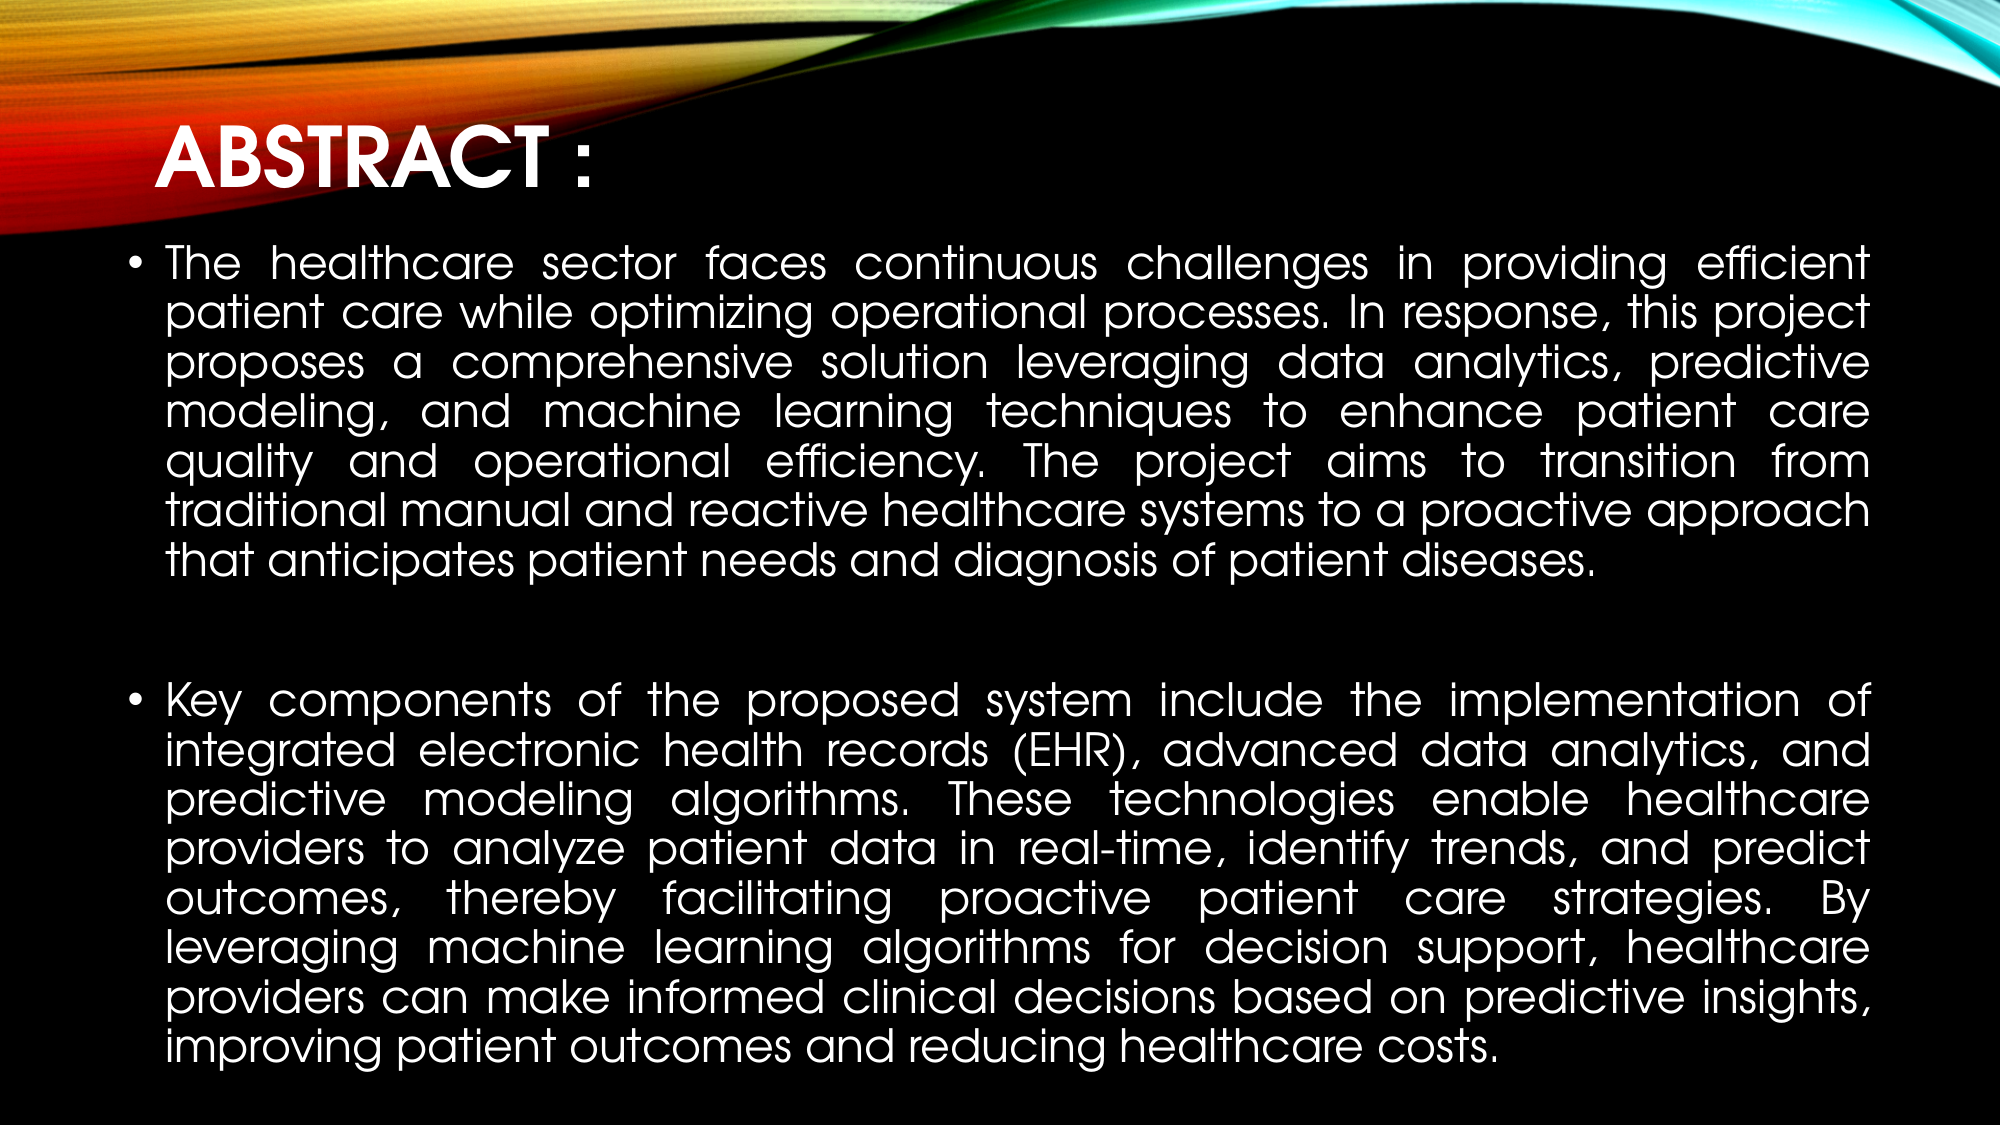

# Abstract :
The healthcare sector faces continuous challenges in providing efficient patient care while optimizing operational processes. In response, this project proposes a comprehensive solution leveraging data analytics, predictive modeling, and machine learning techniques to enhance patient care quality and operational efficiency. The project aims to transition from traditional manual and reactive healthcare systems to a proactive approach that anticipates patient needs and diagnosis of patient diseases.

Key components of the proposed system include the implementation of integrated electronic health records (EHR), advanced data analytics, and predictive modeling algorithms. These technologies enable healthcare providers to analyze patient data in real-time, identify trends, and predict outcomes, thereby facilitating proactive patient care strategies. By leveraging machine learning algorithms for decision support, healthcare providers can make informed clinical decisions based on predictive insights, improving patient outcomes and reducing healthcare costs.